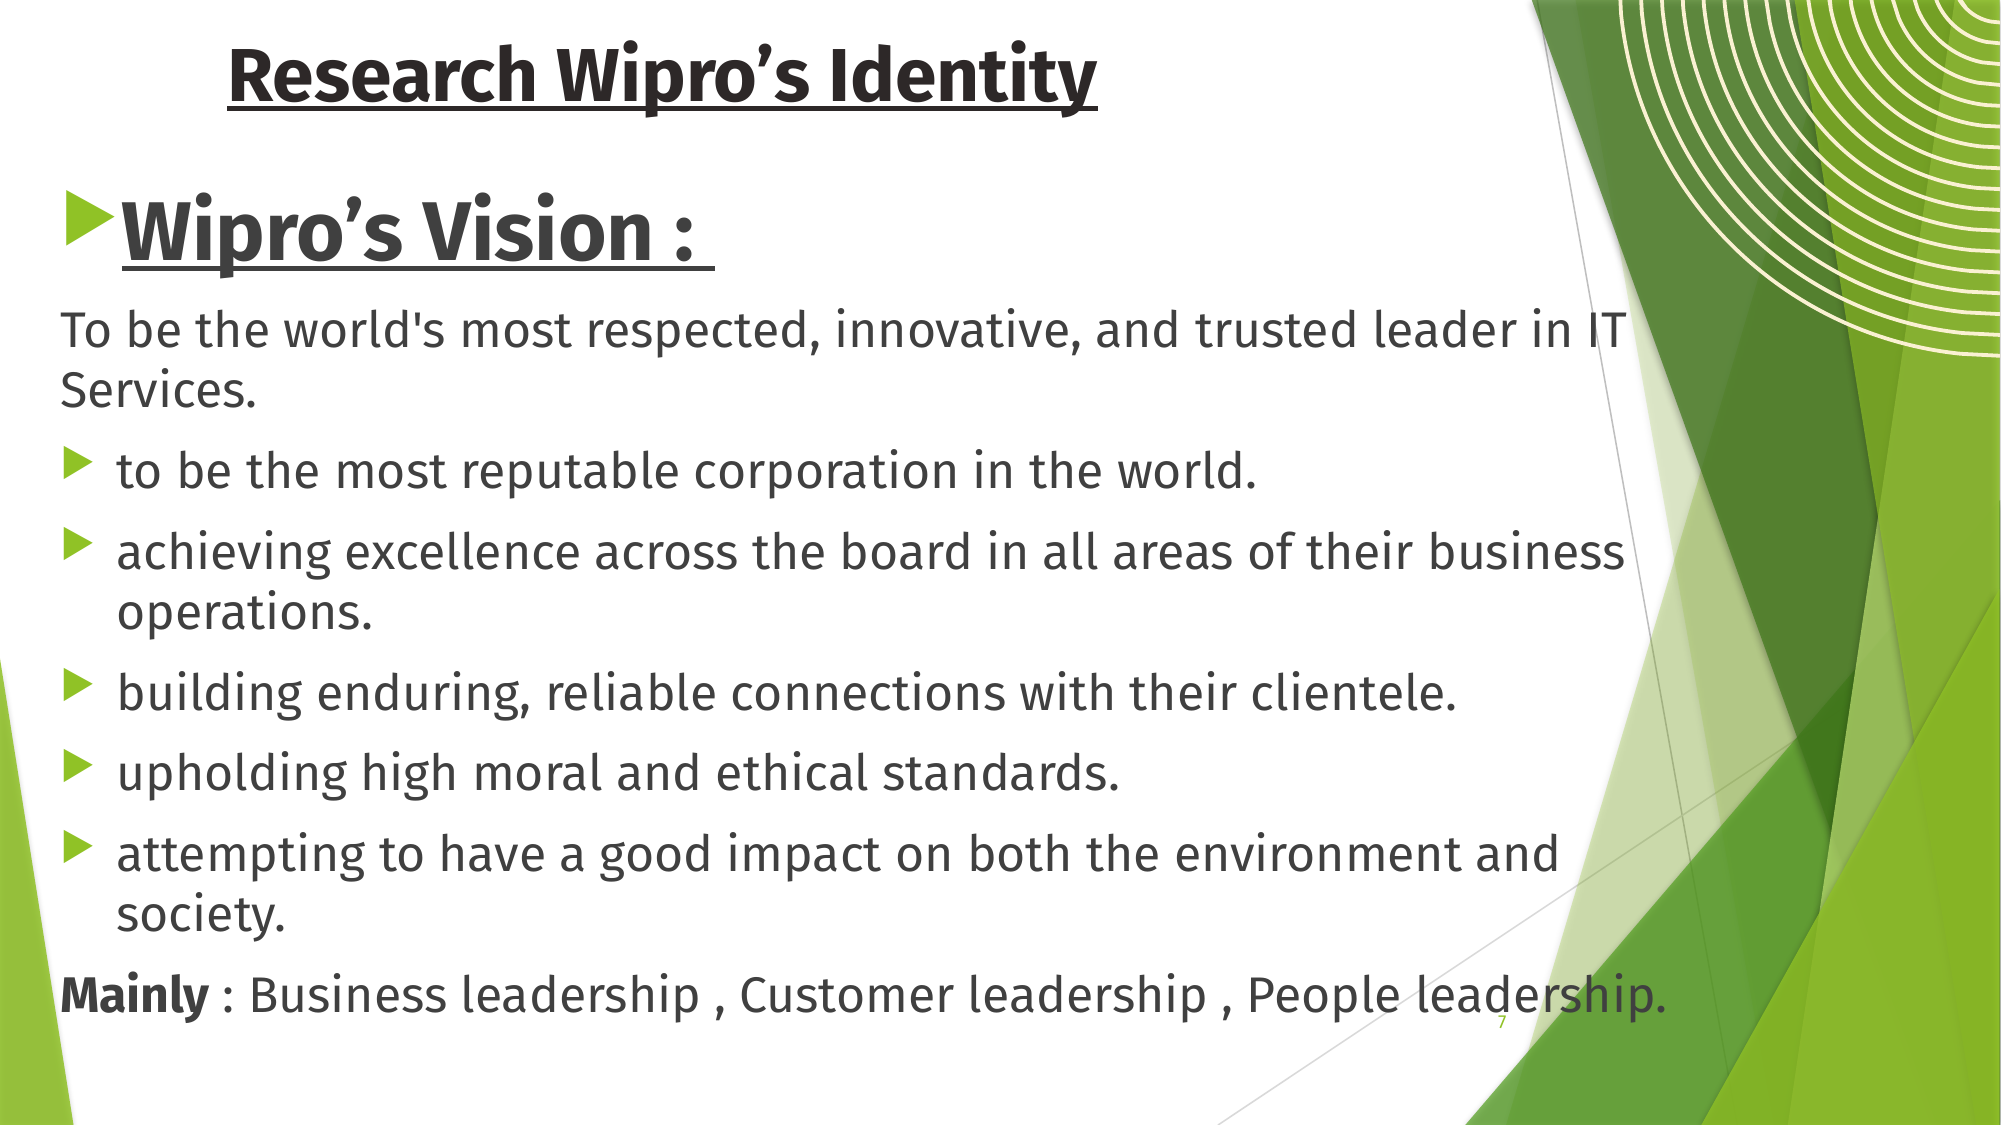

# Research Wipro’s Identity
Wipro’s Vision :
To be the world's most respected, innovative, and trusted leader in IT Services.
to be the most reputable corporation in the world.
achieving excellence across the board in all areas of their business operations.
building enduring, reliable connections with their clientele.
upholding high moral and ethical standards.
attempting to have a good impact on both the environment and society.
Mainly : Business leadership , Customer leadership , People leadership.
7